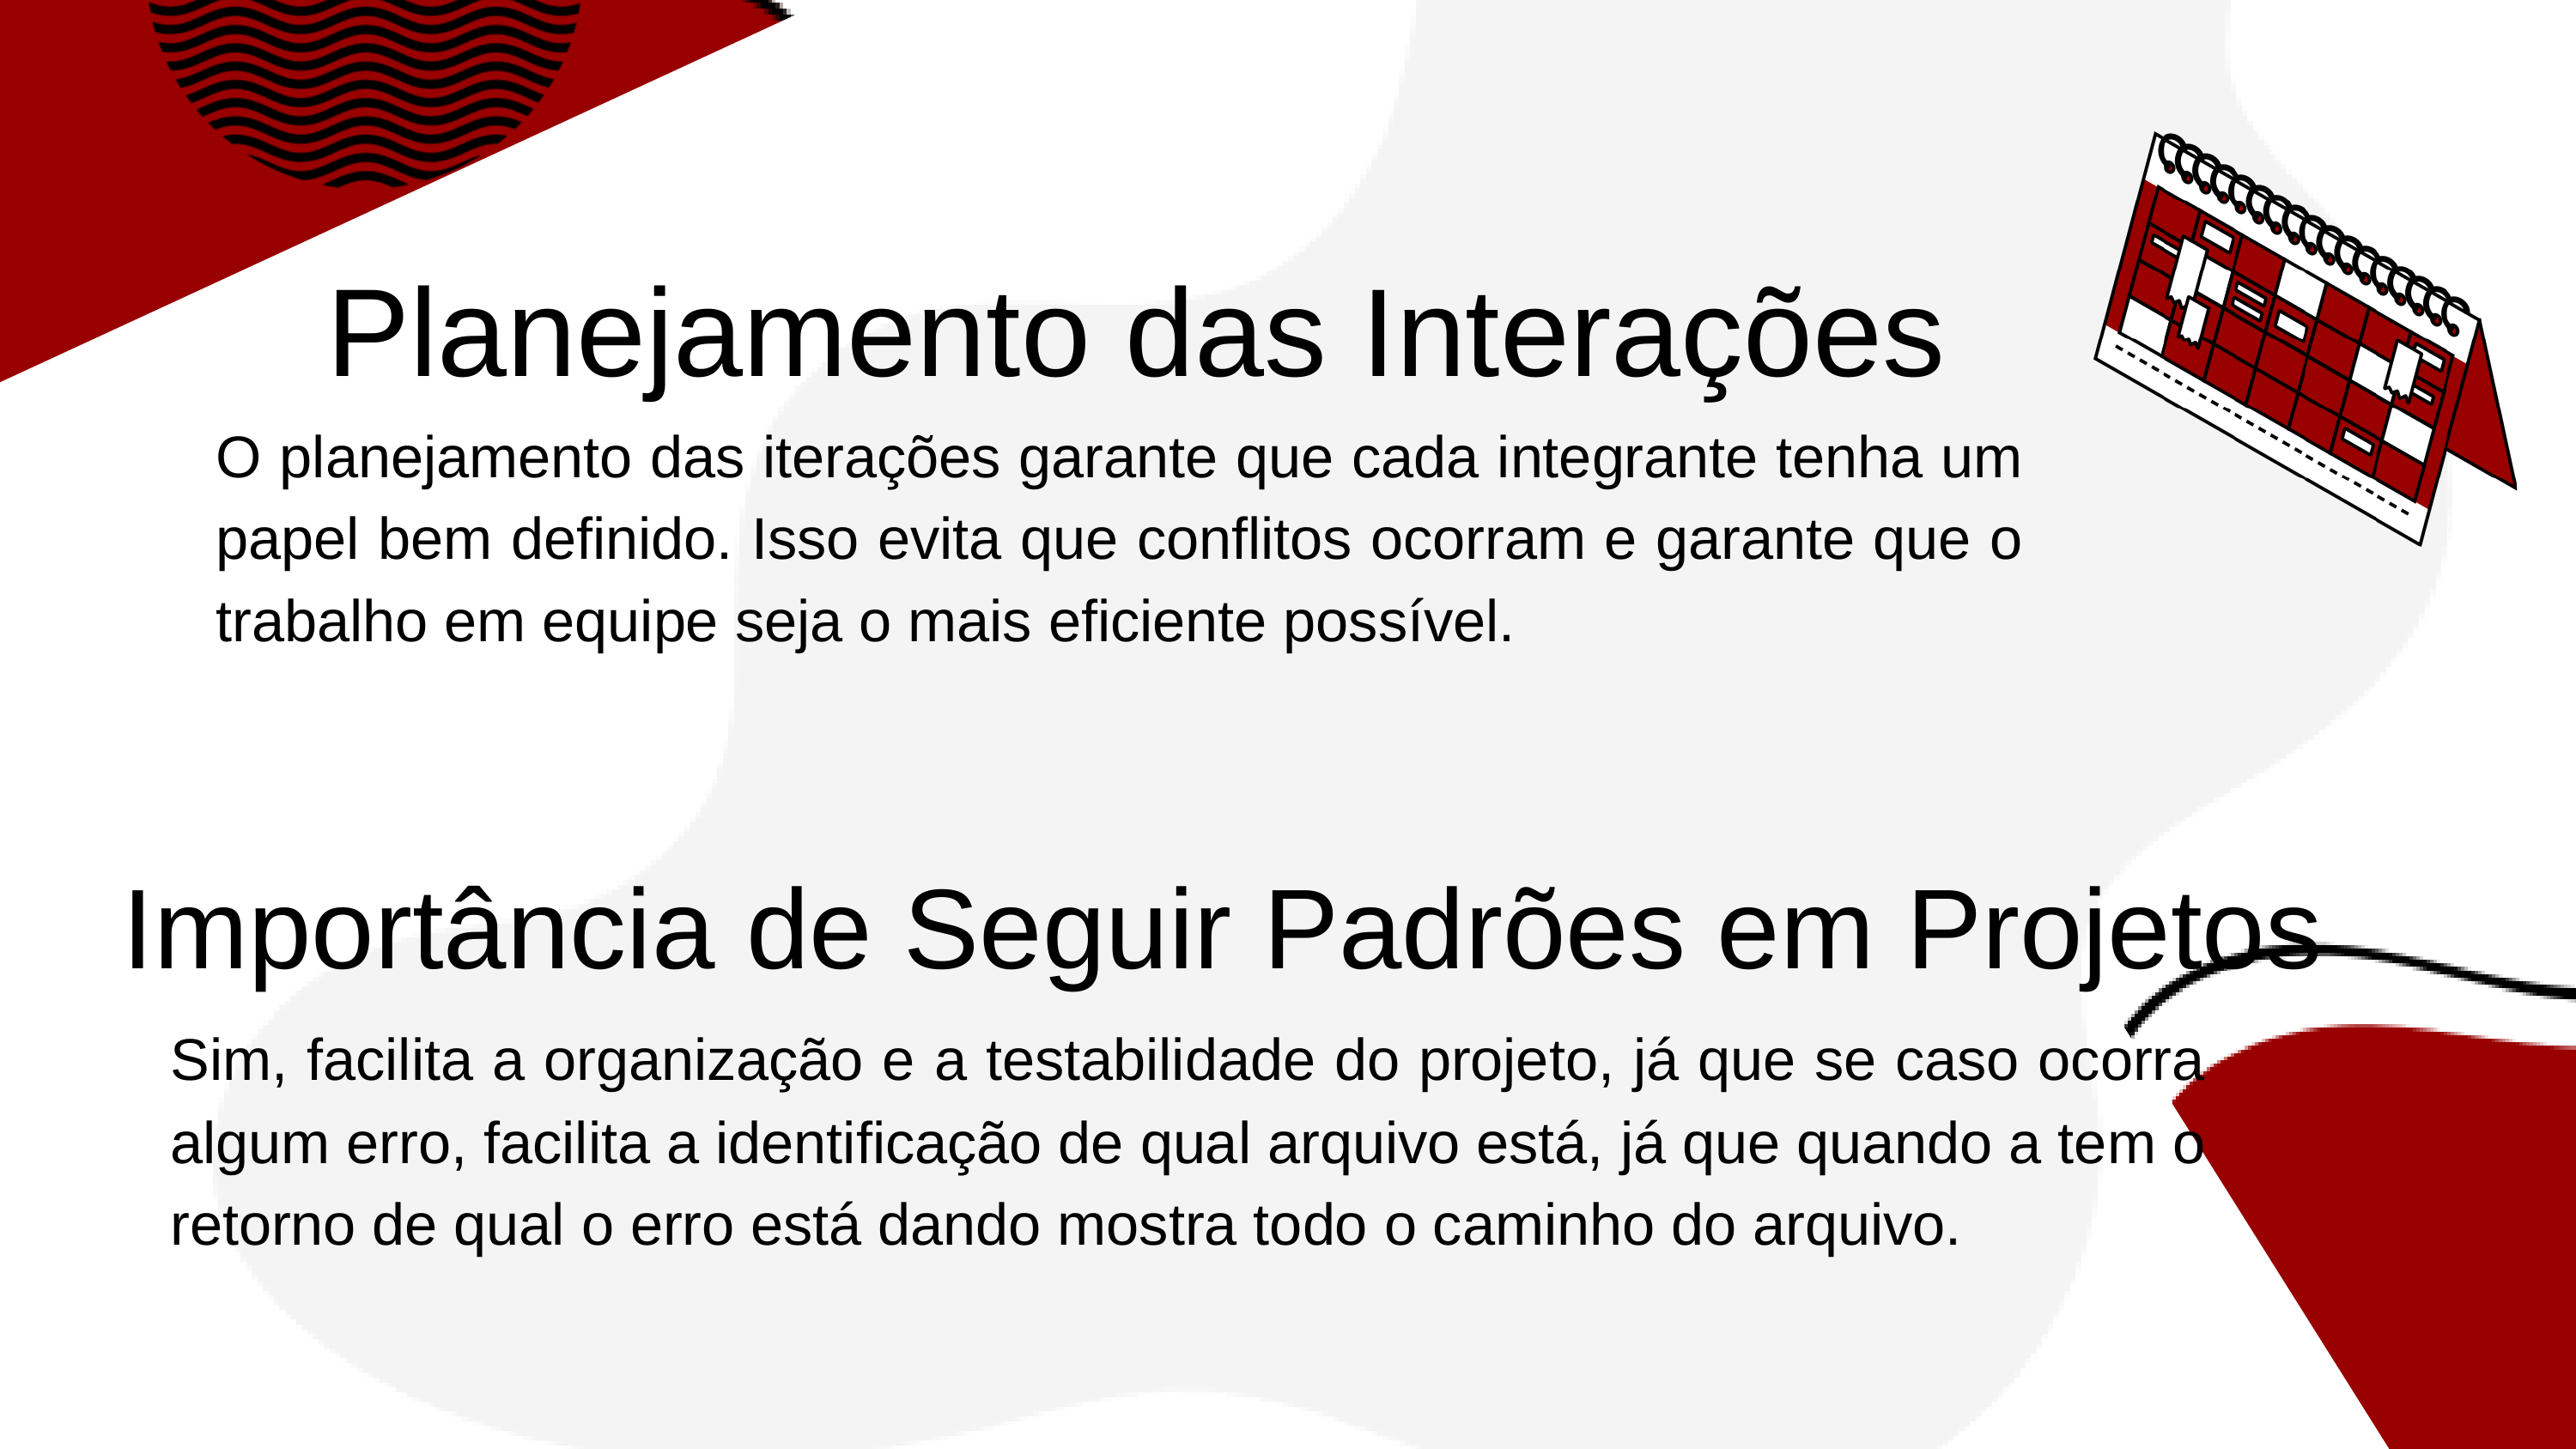

Planejamento das Interações
O planejamento das iterações garante que cada integrante tenha um papel bem definido. Isso evita que conflitos ocorram e garante que o trabalho em equipe seja o mais eficiente possível.

Importância de Seguir Padrões em Projetos
Sim, facilita a organização e a testabilidade do projeto, já que se caso ocorra algum erro, facilita a identificação de qual arquivo está, já que quando a tem o retorno de qual o erro está dando mostra todo o caminho do arquivo.